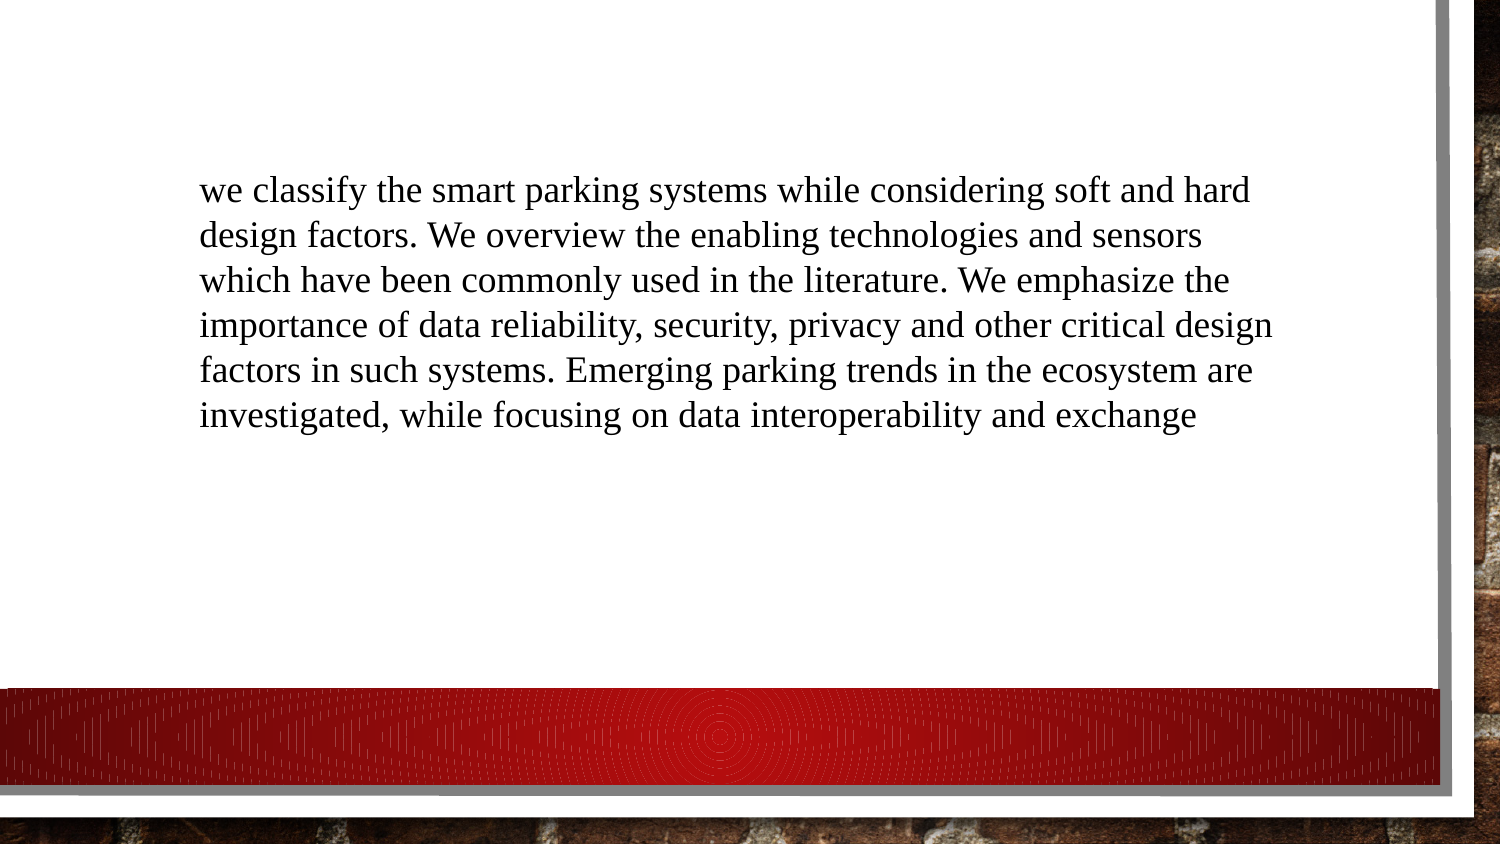

we classify the smart parking systems while considering soft and hard design factors. We overview the enabling technologies and sensors which have been commonly used in the literature. We emphasize the importance of data reliability, security, privacy and other critical design factors in such systems. Emerging parking trends in the ecosystem are investigated, while focusing on data interoperability and exchange